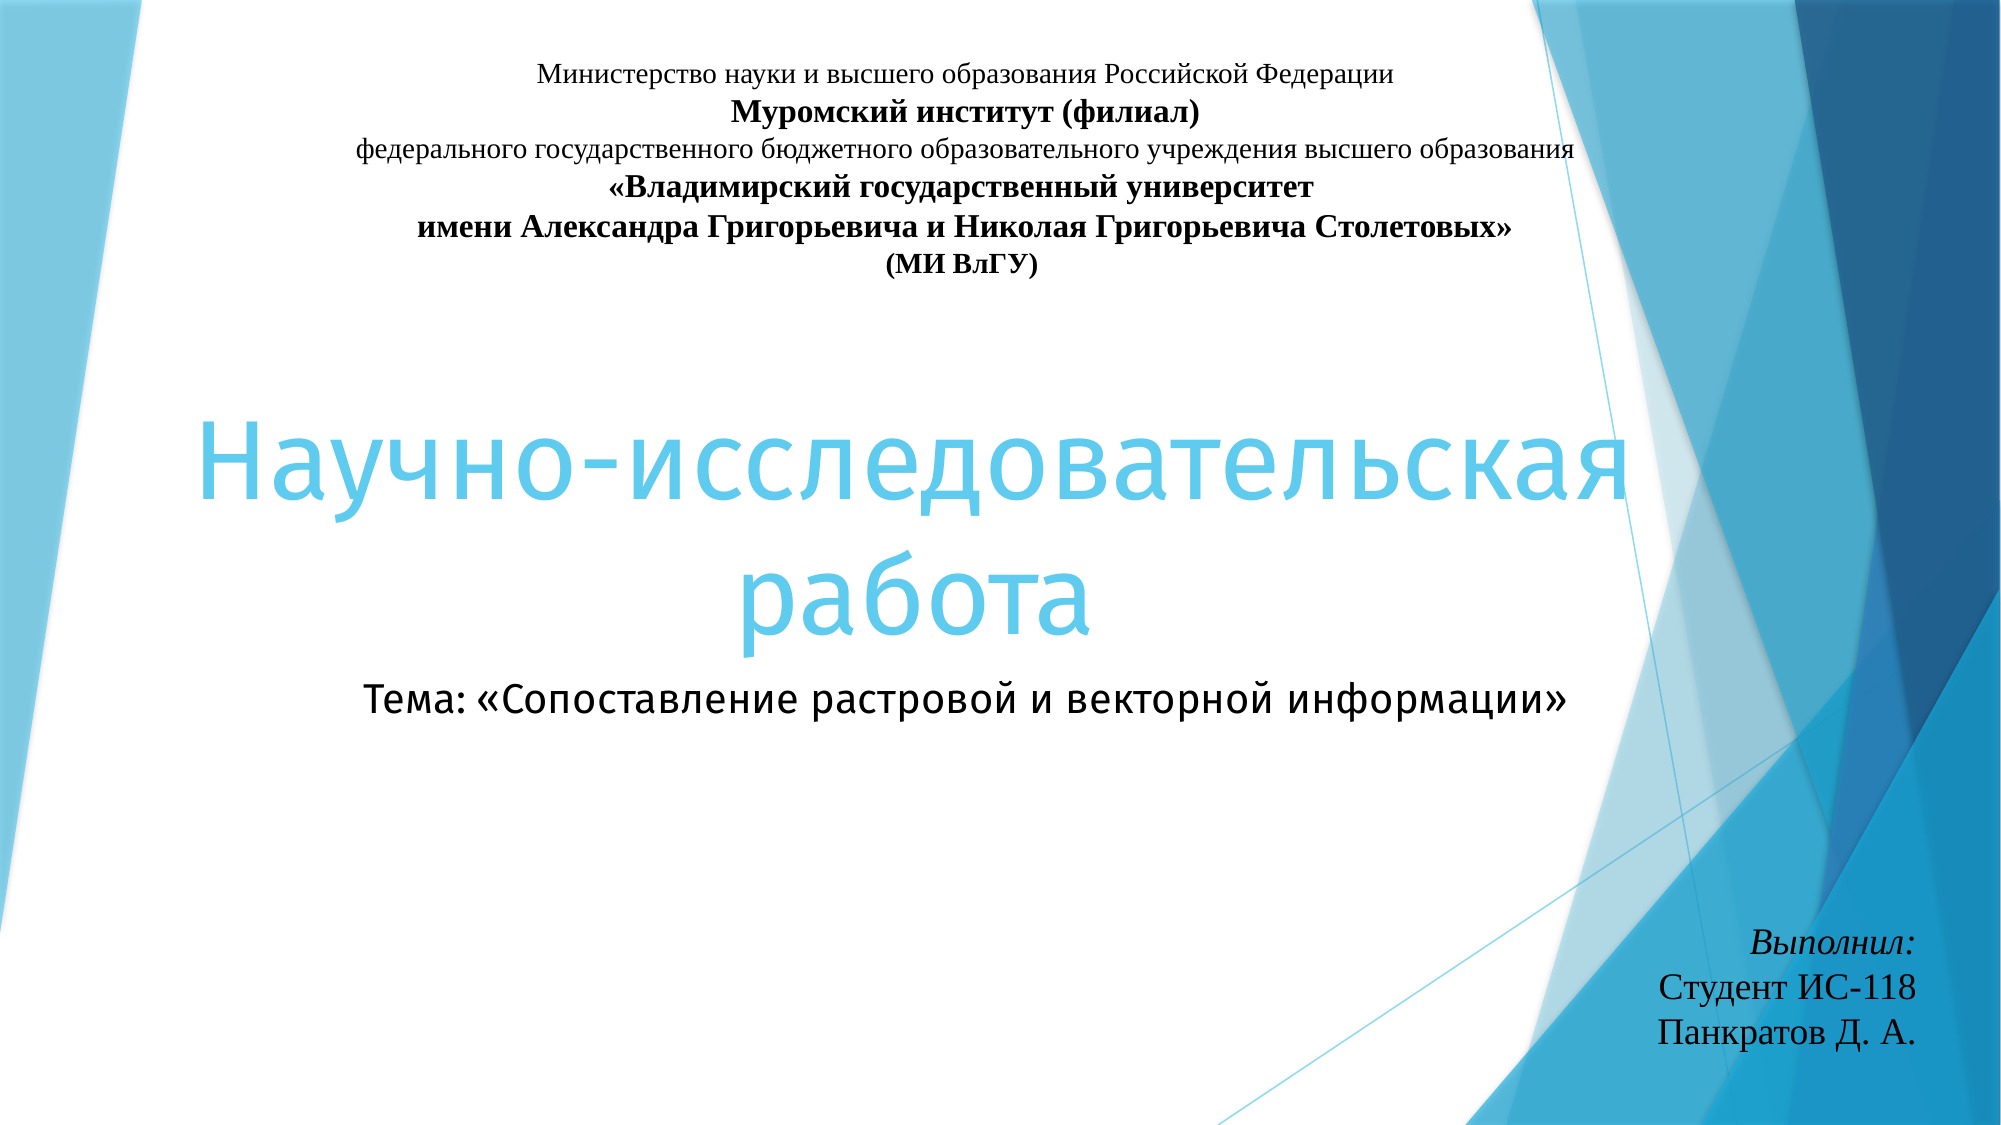

Министерство науки и высшего образования Российской Федерации
Муромский институт (филиал)
федерального государственного бюджетного образовательного учреждения высшего образования
«Владимирский государственный университет
имени Александра Григорьевича и Николая Григорьевича Столетовых»
(МИ ВлГУ)
# Научно-исследовательская работа
Тема: «Сопоставление растровой и векторной информации»
Выполнил:
Студент ИС-118
Панкратов Д. А.